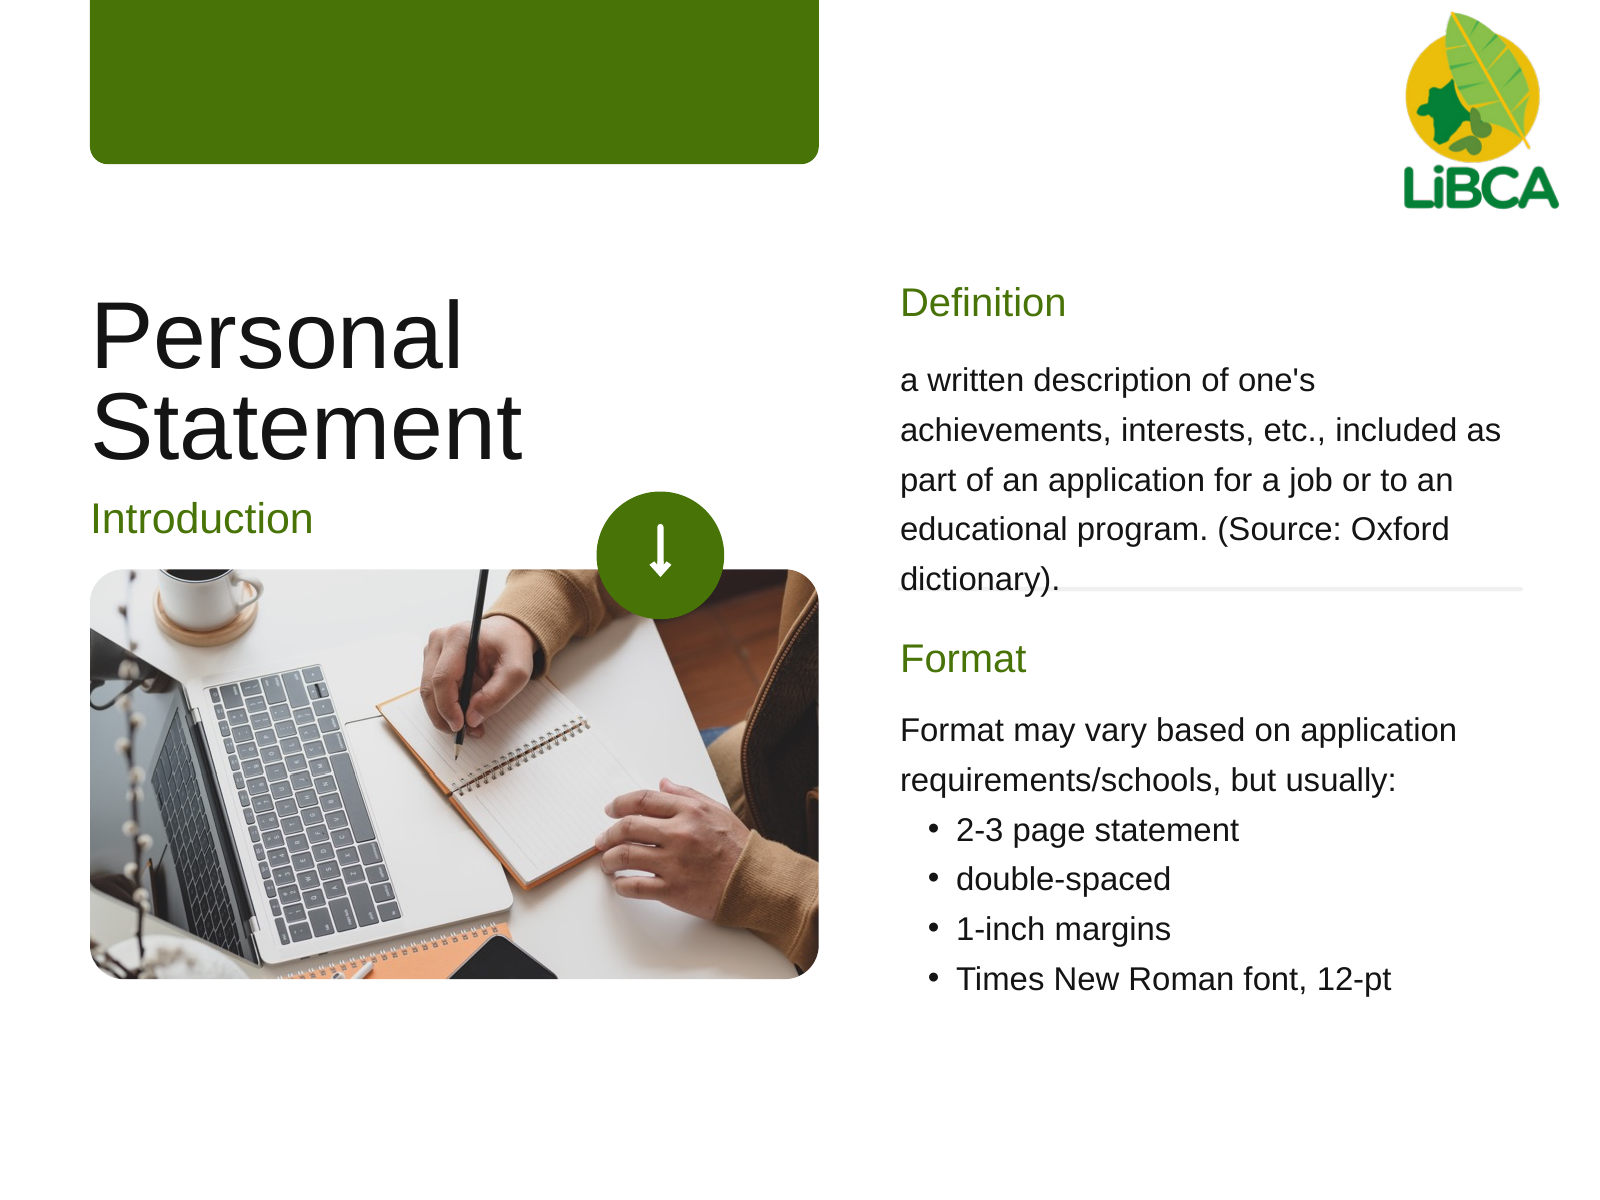

Definition
Personal Statement
a written description of one's achievements, interests, etc., included as part of an application for a job or to an educational program. (Source: Oxford dictionary).

Introduction

Format
Format may vary based on application requirements/schools, but usually:
2-3 page statement
double-spaced
1-inch margins
Times New Roman font, 12-pt